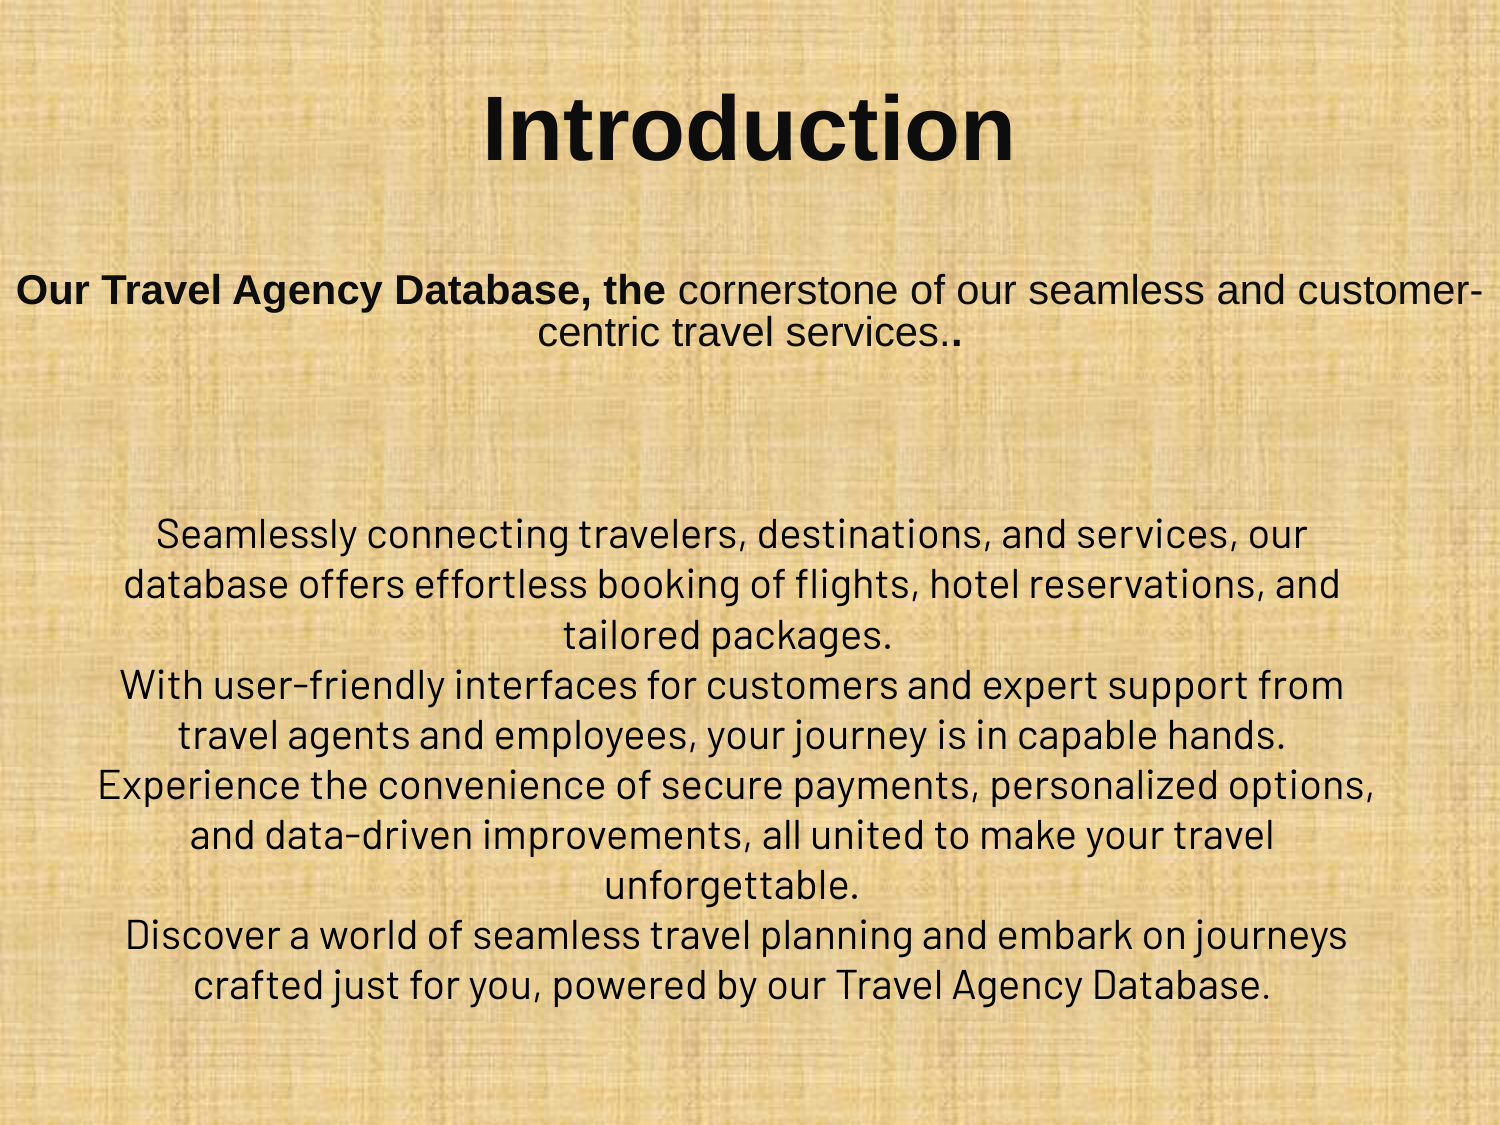

# Introduction Our Travel Agency Database, the cornerstone of our seamless and customer-centric travel services..
Seamlessly connecting travelers, destinations, and services, our database offers effortless booking of flights, hotel reservations, and tailored packages.
With user-friendly interfaces for customers and expert support from travel agents and employees, your journey is in capable hands.
 Experience the convenience of secure payments, personalized options, and data-driven improvements, all united to make your travel unforgettable.
 Discover a world of seamless travel planning and embark on journeys crafted just for you, powered by our Travel Agency Database.